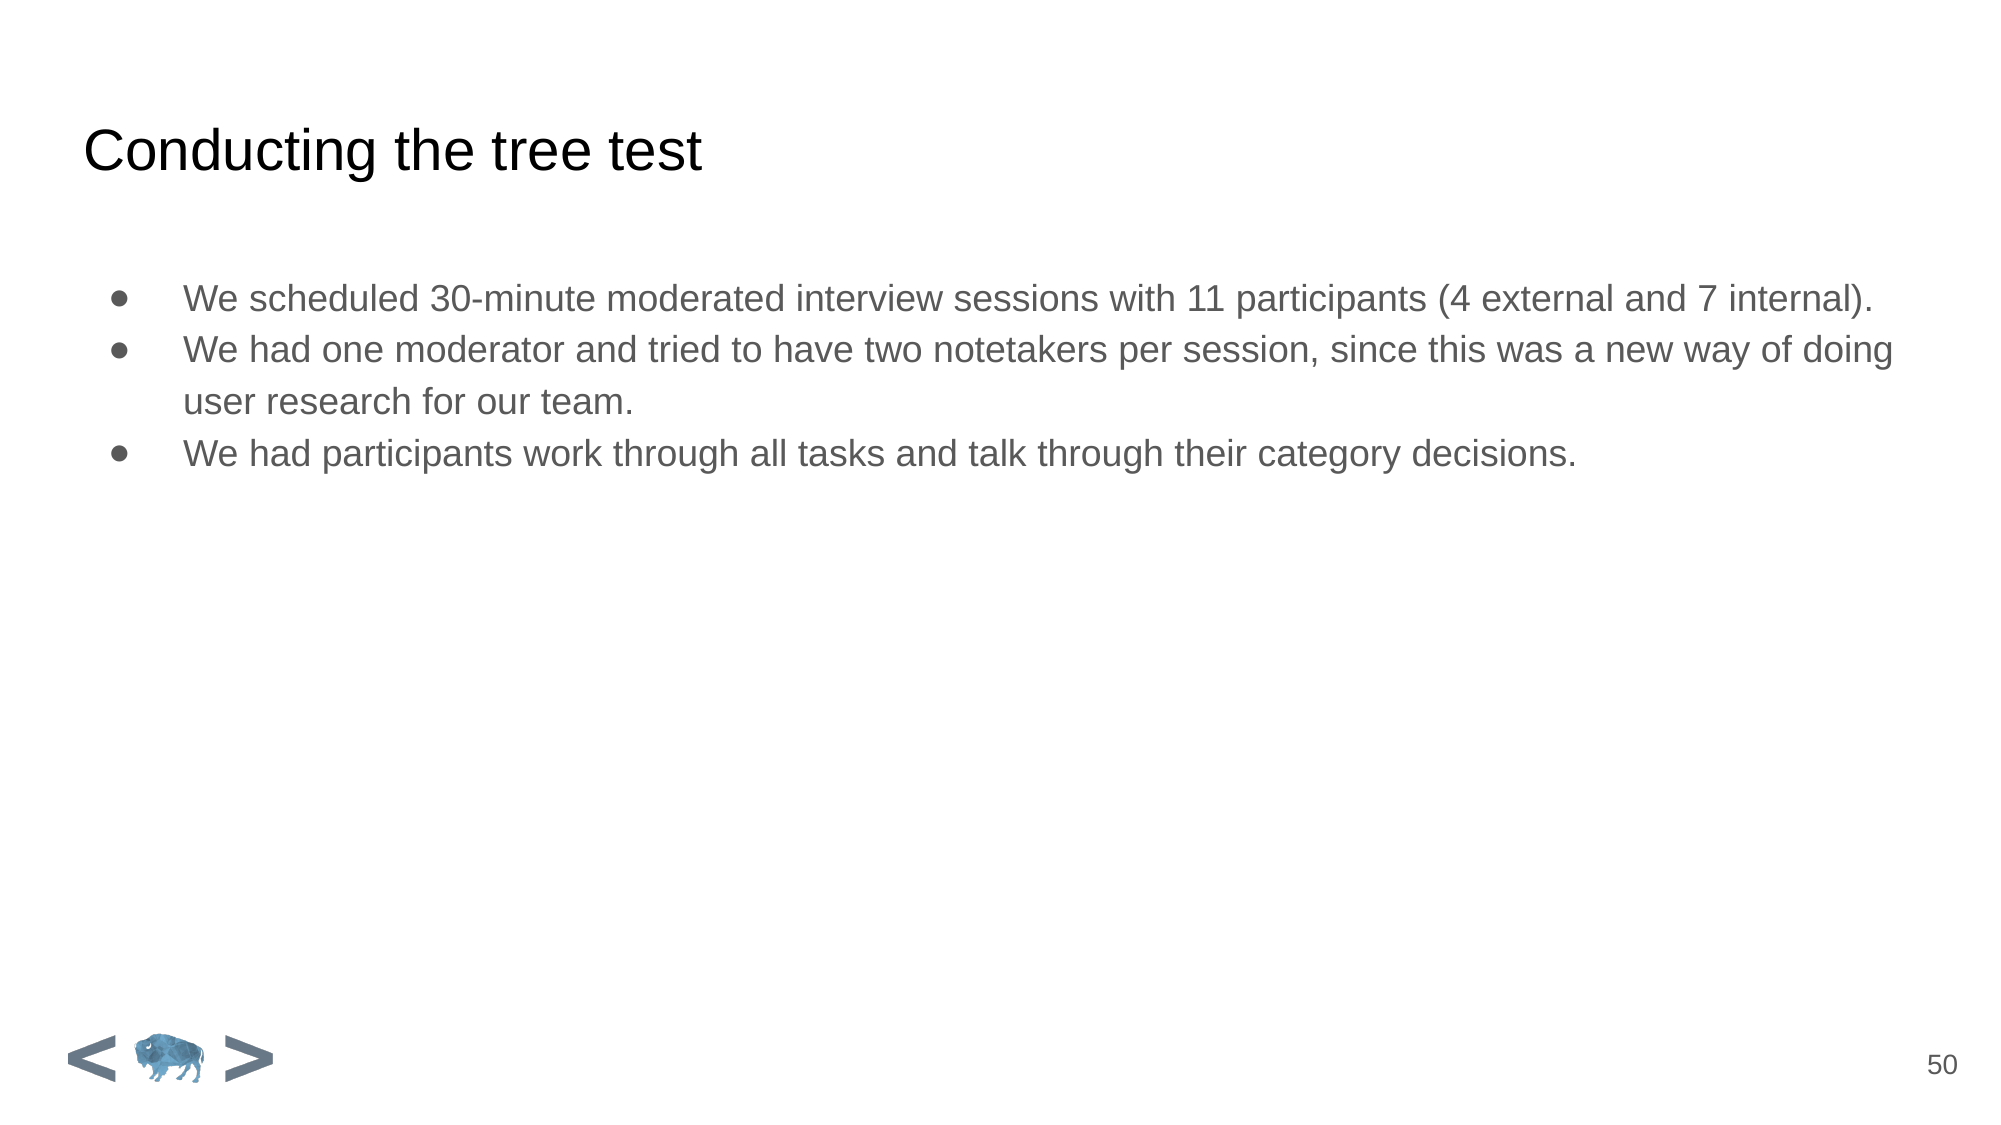

# Conducting the tree test
We scheduled 30-minute moderated interview sessions with 11 participants (4 external and 7 internal).
We had one moderator and tried to have two notetakers per session, since this was a new way of doing user research for our team.
We had participants work through all tasks and talk through their category decisions.
50